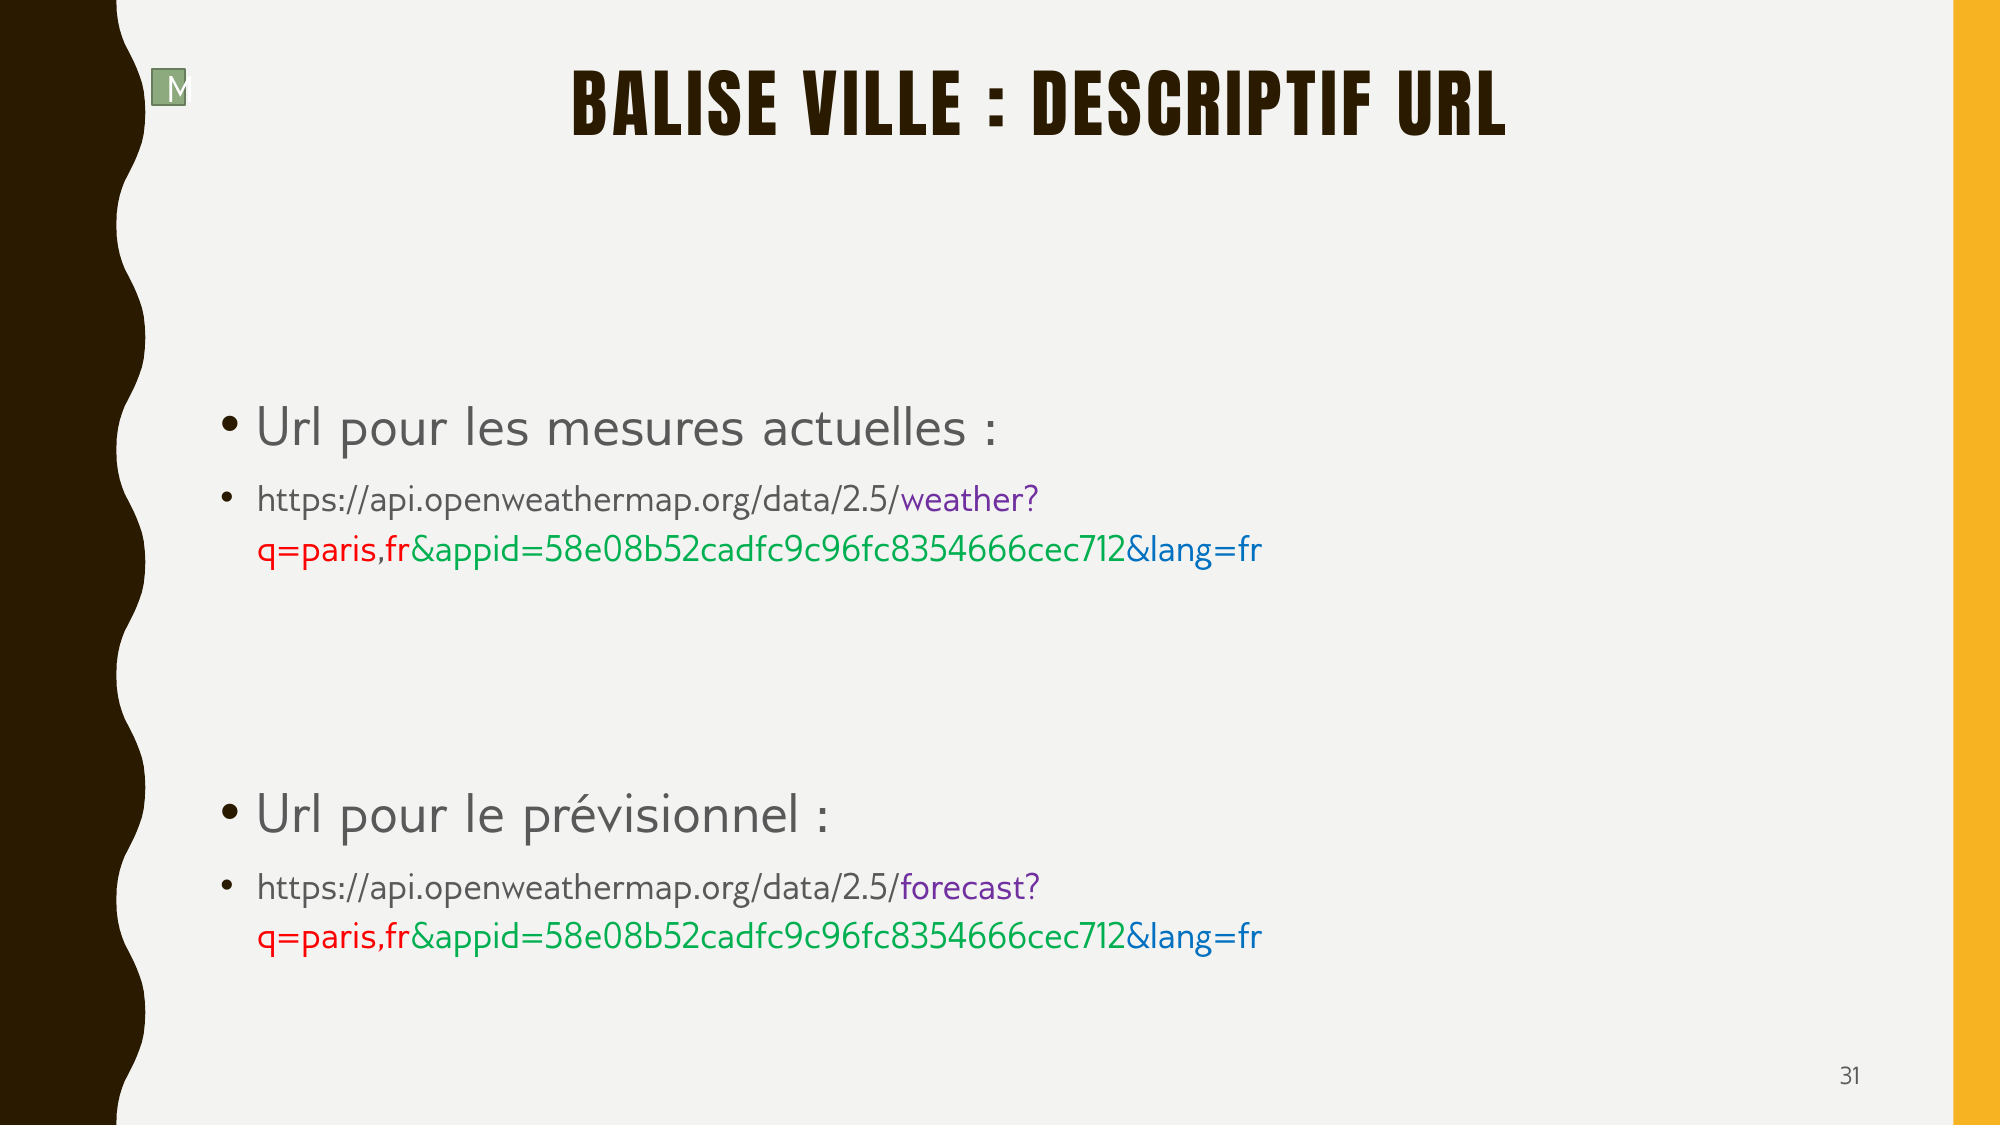

# Balise Ville : Descriptif url
M
Url pour les mesures actuelles :
https://api.openweathermap.org/data/2.5/weather?q=paris,fr&appid=58e08b52cadfc9c96fc8354666cec712&lang=fr

Url pour le prévisionnel :
https://api.openweathermap.org/data/2.5/forecast?q=paris,fr&appid=58e08b52cadfc9c96fc8354666cec712&lang=fr
31